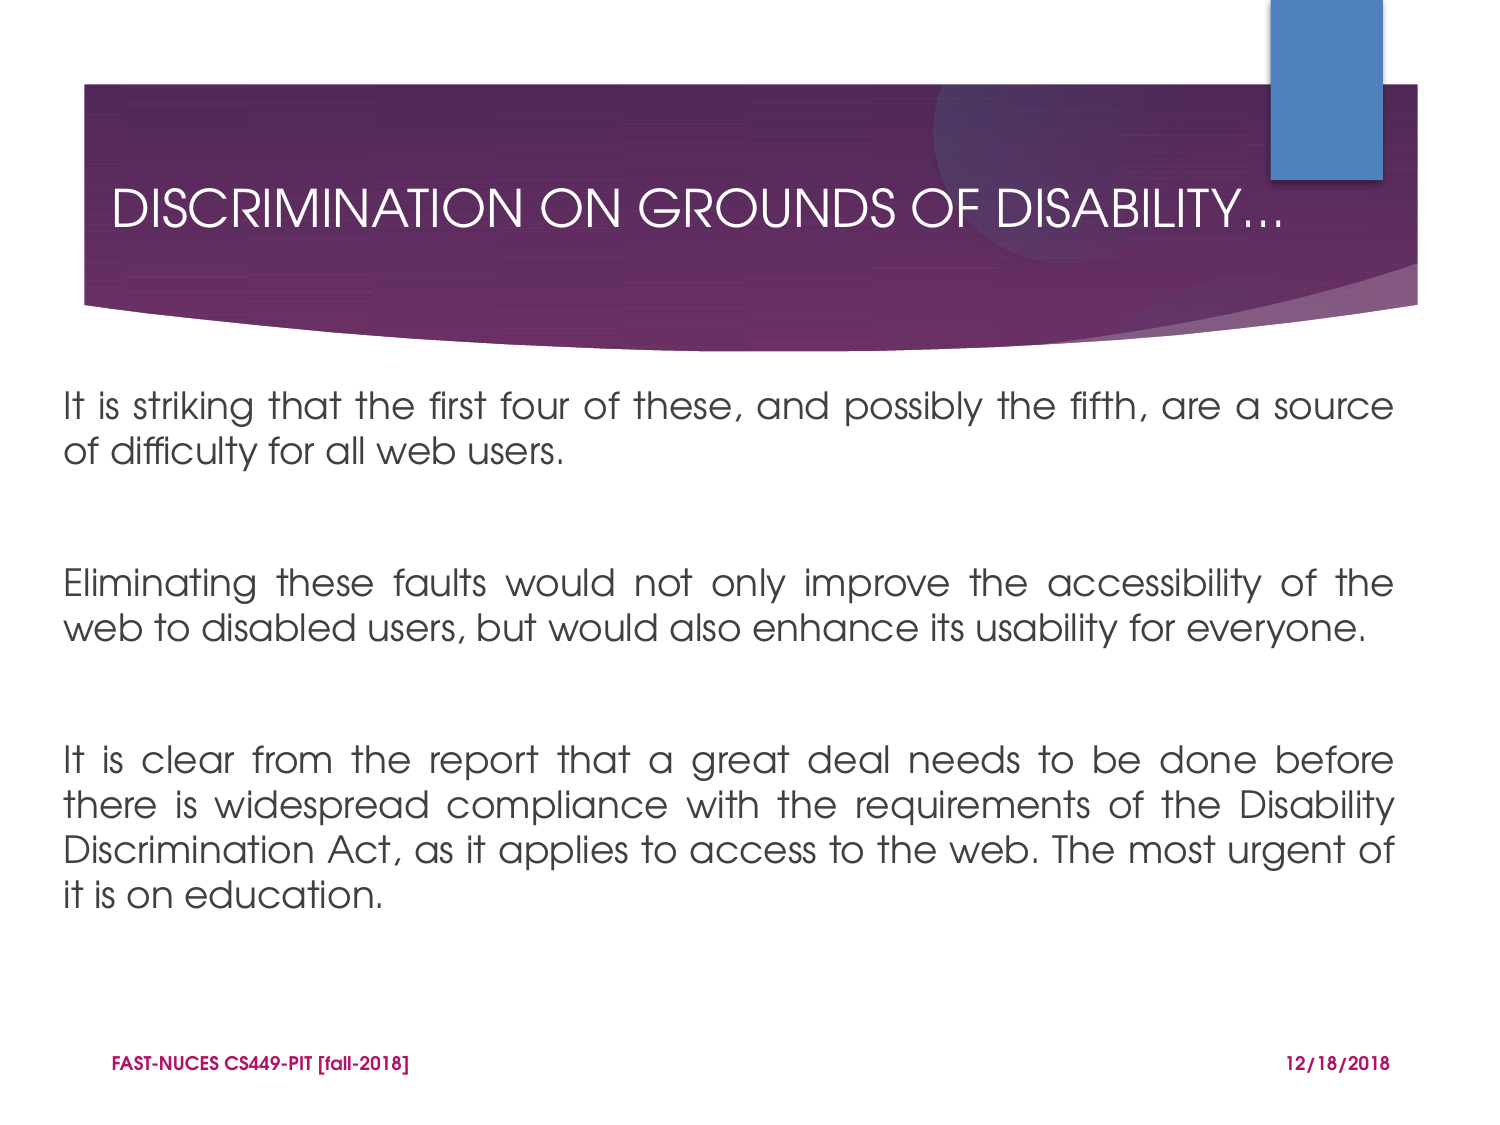

DISCRIMINATION ON GROUNDS OF DISABILITY…
It is striking that the first four of these, and possibly the fifth, are a source of difficulty for all web users.

Eliminating these faults would not only improve the accessibility of the web to disabled users, but would also enhance its usability for everyone.

It is clear from the report that a great deal needs to be done before there is widespread compliance with the requirements of the Disability Discrimination Act, as it applies to access to the web. The most urgent of it is on education.
29
FAST-NUCES CS449-PIT [fall-2018]
12/18/2018